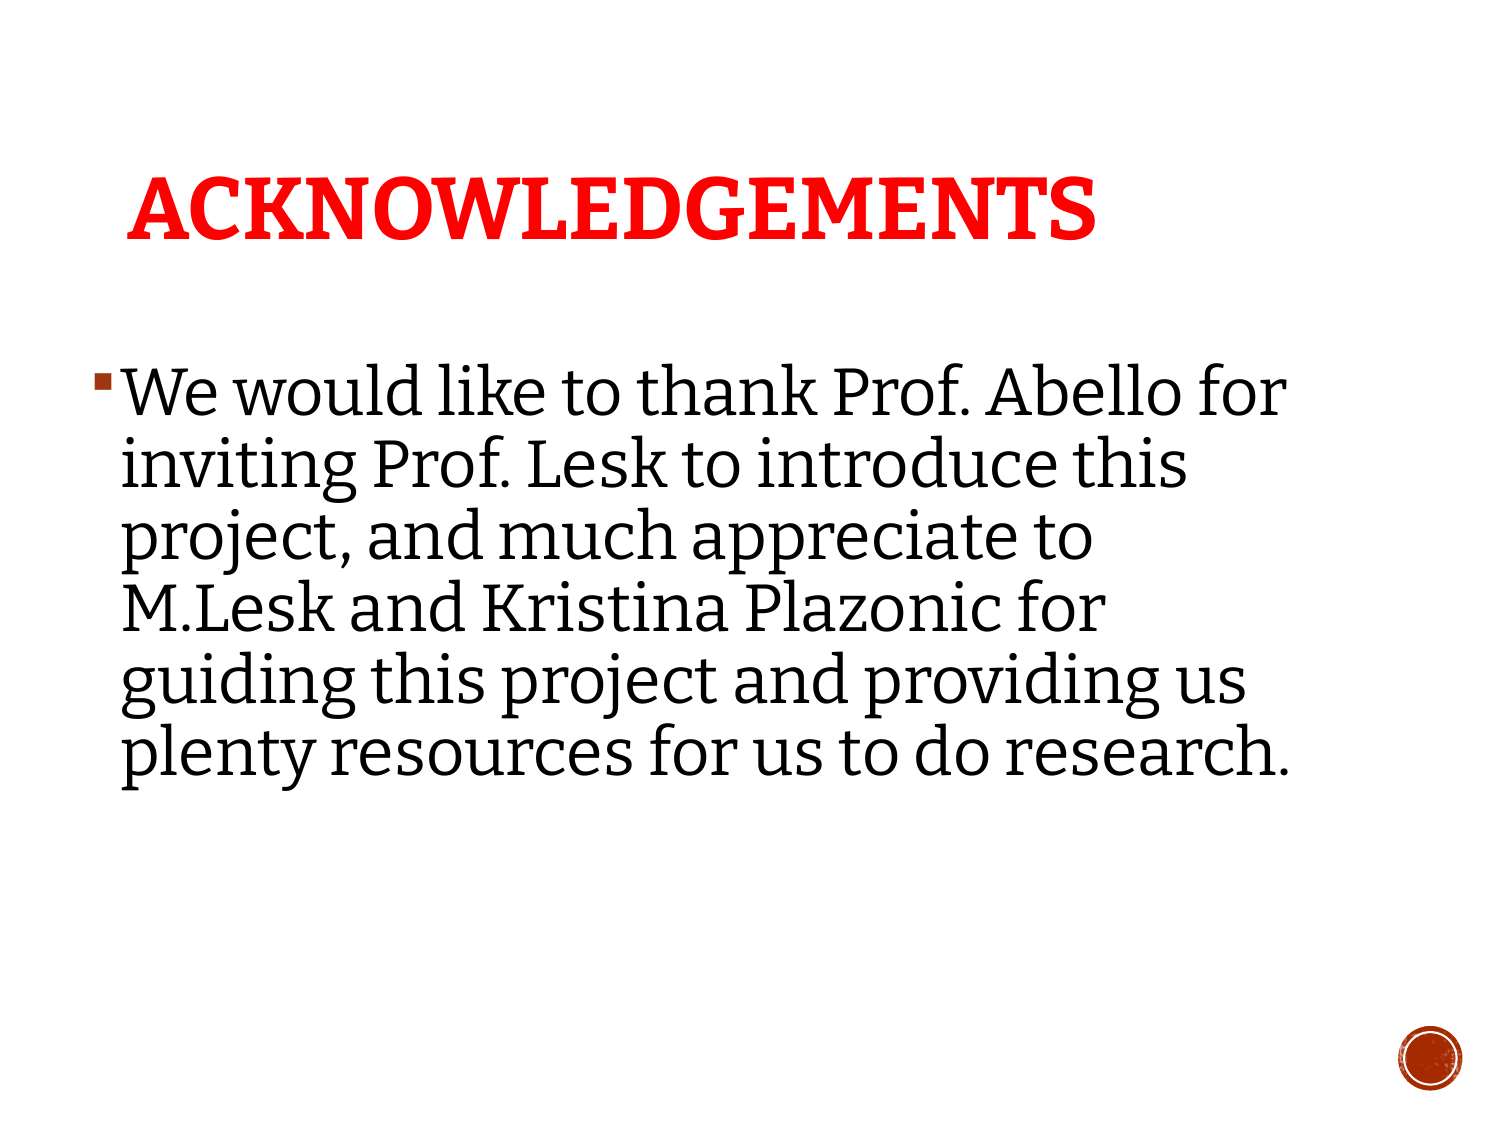

# Acknowledgements
We would like to thank Prof. Abello for inviting Prof. Lesk to introduce this project, and much appreciate to M.Lesk and Kristina Plazonic for guiding this project and providing us plenty resources for us to do research.